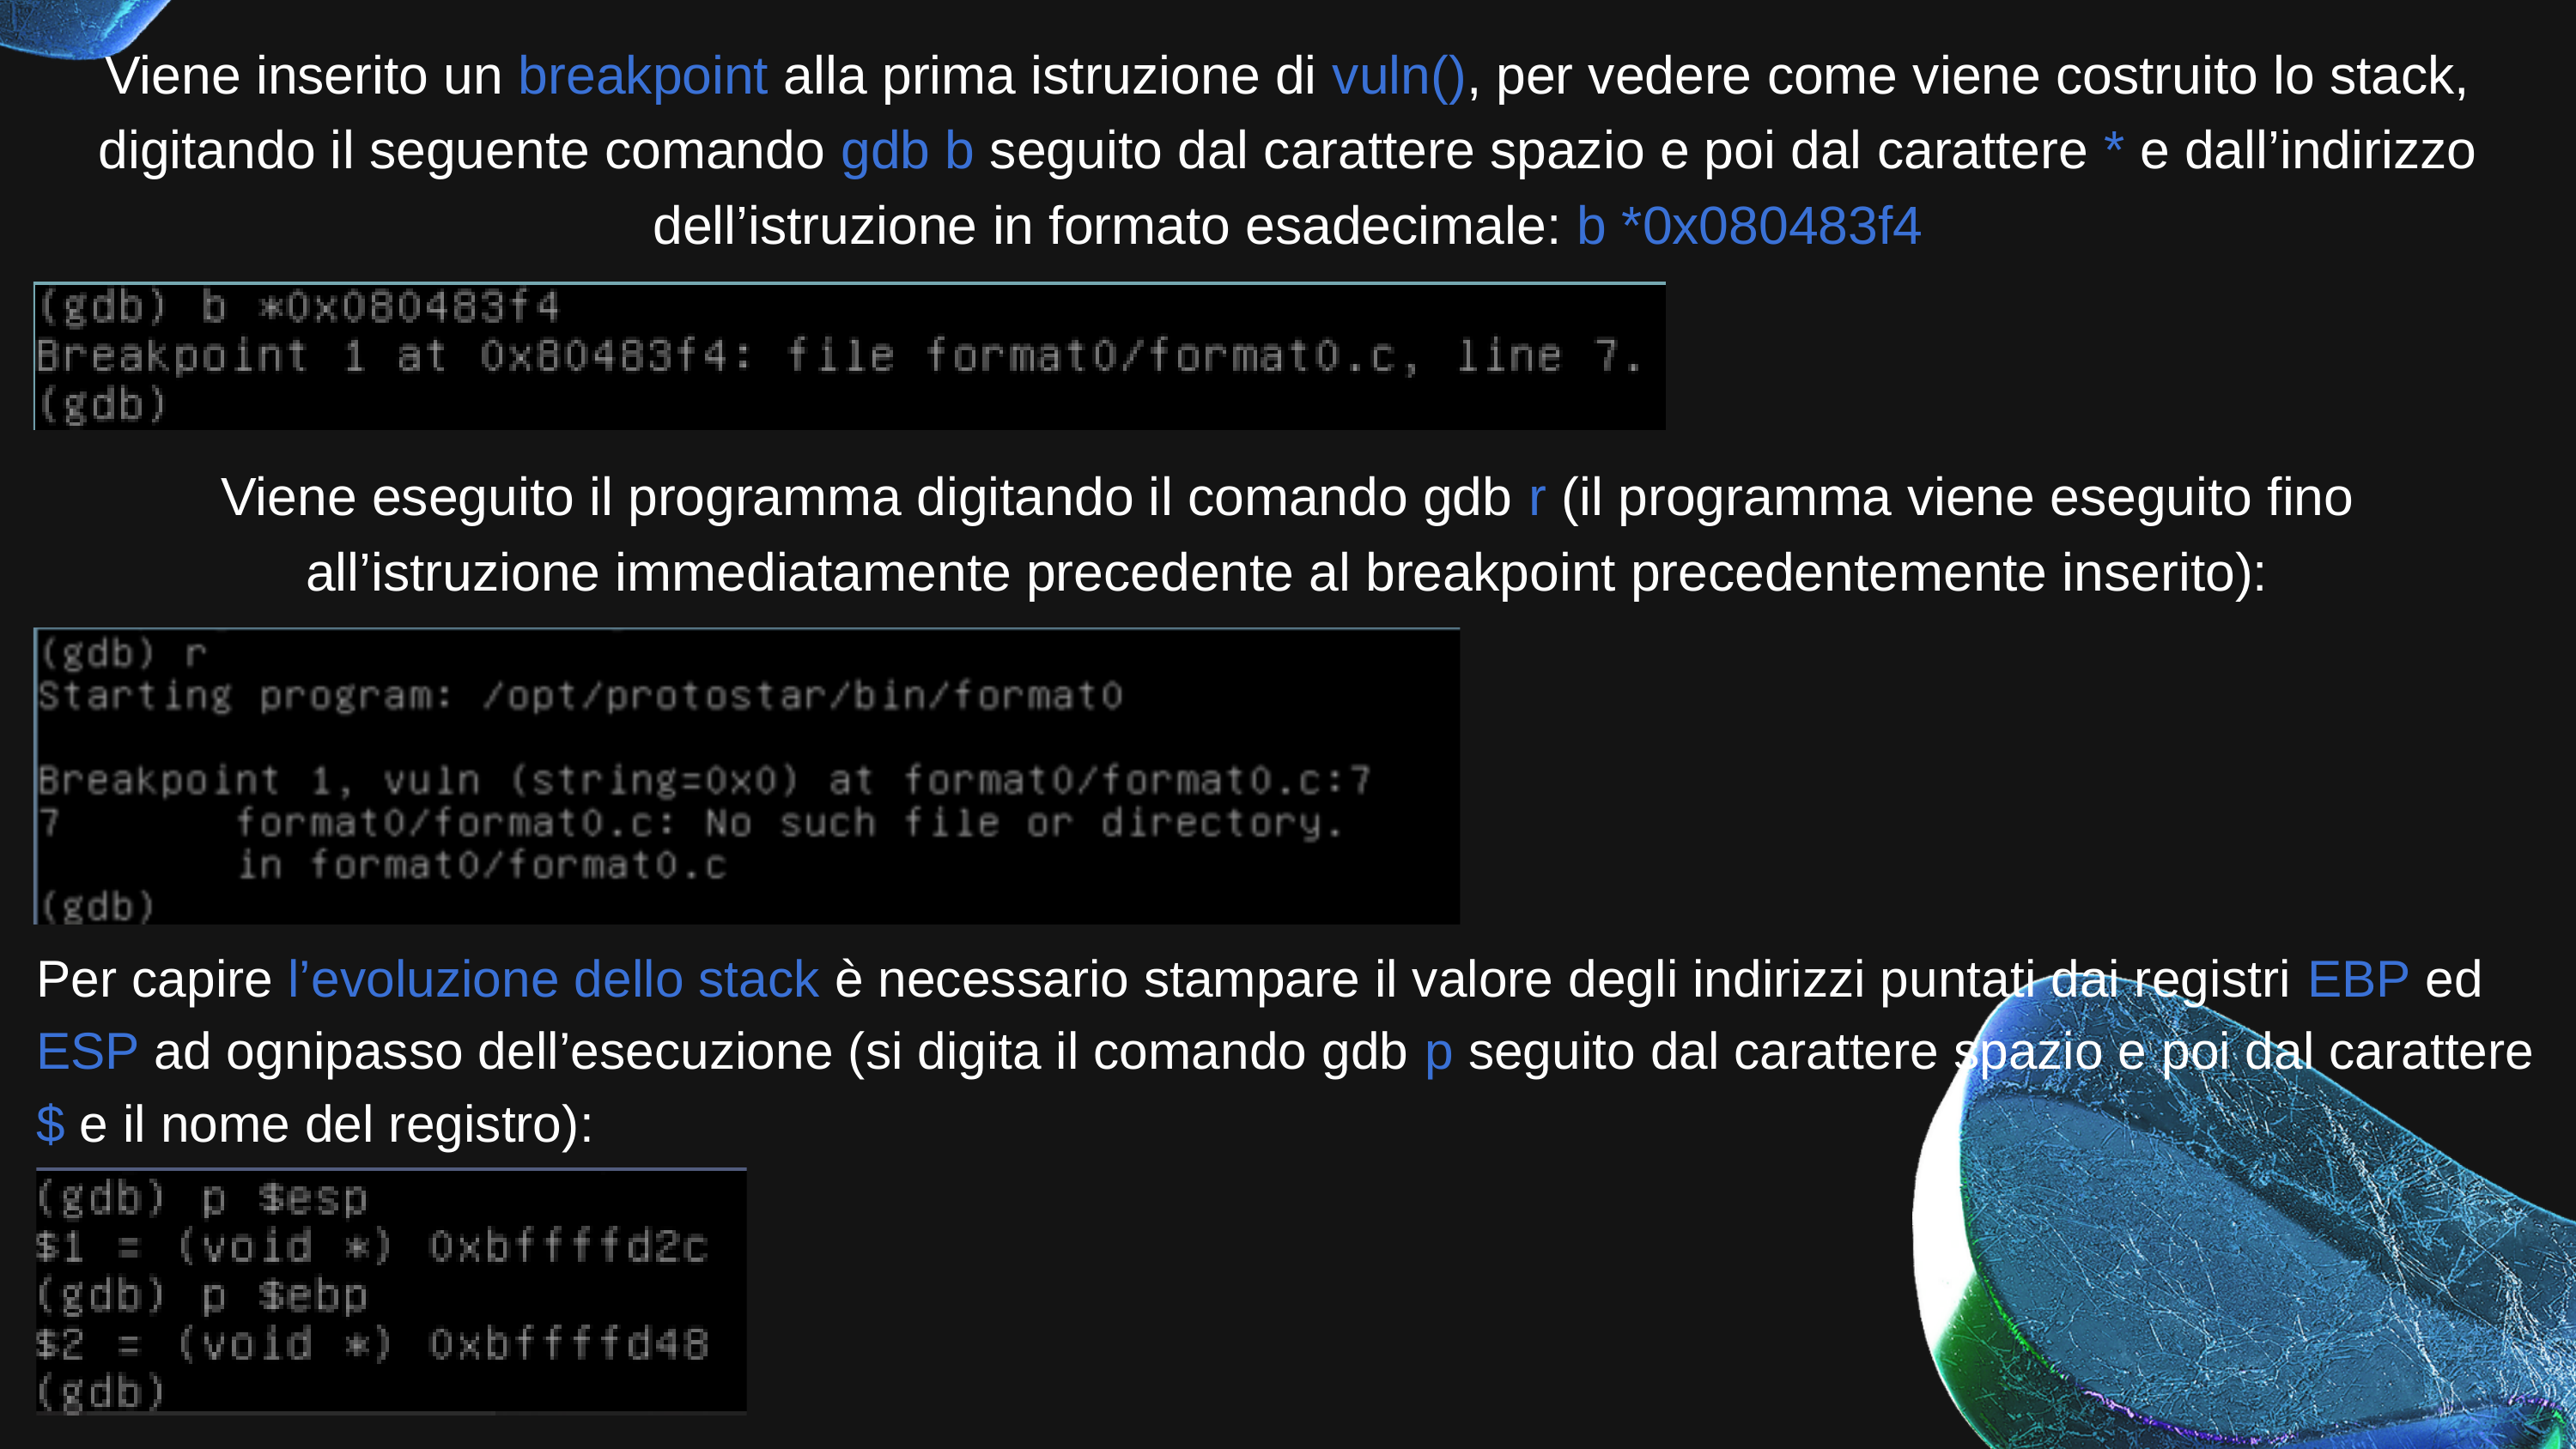

Viene inserito un breakpoint alla prima istruzione di vuln(), per vedere come viene costruito lo stack, digitando il seguente comando gdb b seguito dal carattere spazio e poi dal carattere * e dall’indirizzo dell’istruzione in formato esadecimale: b *0x080483f4

Viene eseguito il programma digitando il comando gdb r (il programma viene eseguito fino all’istruzione immediatamente precedente al breakpoint precedentemente inserito):

Per capire l’evoluzione dello stack è necessario stampare il valore degli indirizzi puntati dai registri EBP ed ESP ad ognipasso dell’esecuzione (si digita il comando gdb p seguito dal carattere spazio e poi dal carattere $ e il nome del registro):